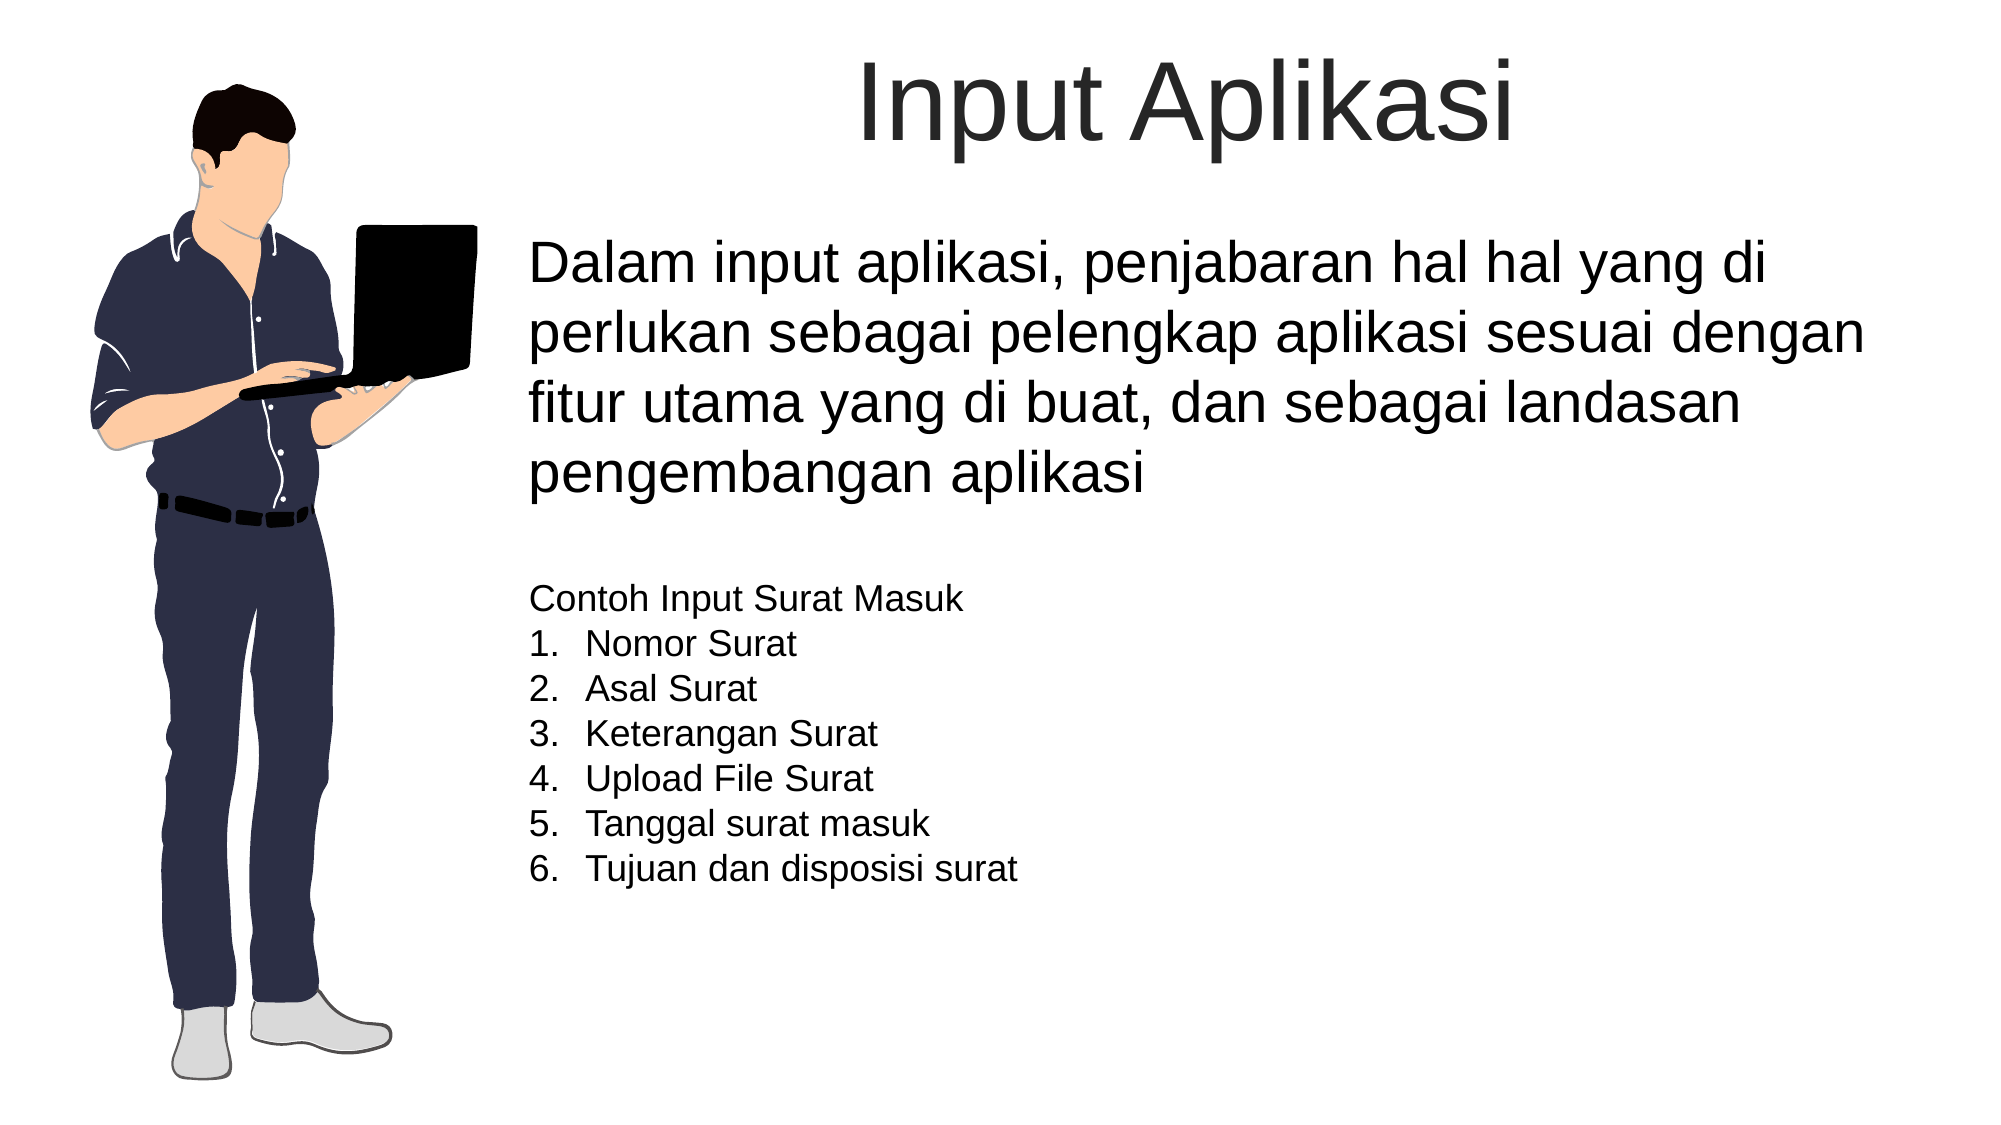

Input Aplikasi

Dalam input aplikasi, penjabaran hal hal yang di perlukan sebagai pelengkap aplikasi sesuai dengan fitur utama yang di buat, dan sebagai landasan pengembangan aplikasi

Contoh Input Surat Masuk
Nomor Surat
Asal Surat
Keterangan Surat
Upload File Surat
Tanggal surat masuk
Tujuan dan disposisi surat